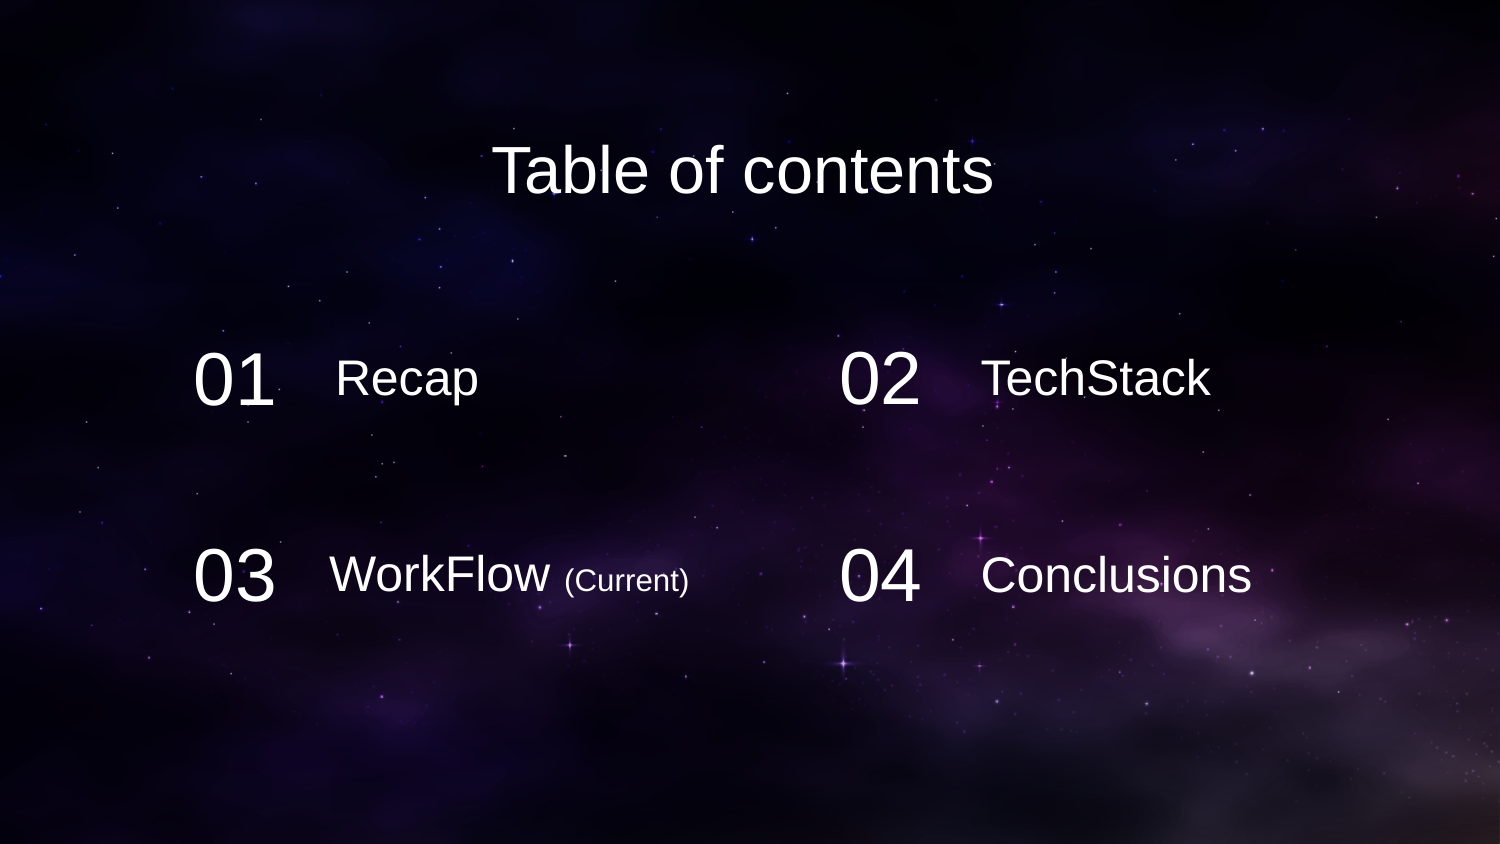

# Table of contents
02
01
Recap
TechStack
03
04
WorkFlow (Current)
Conclusions